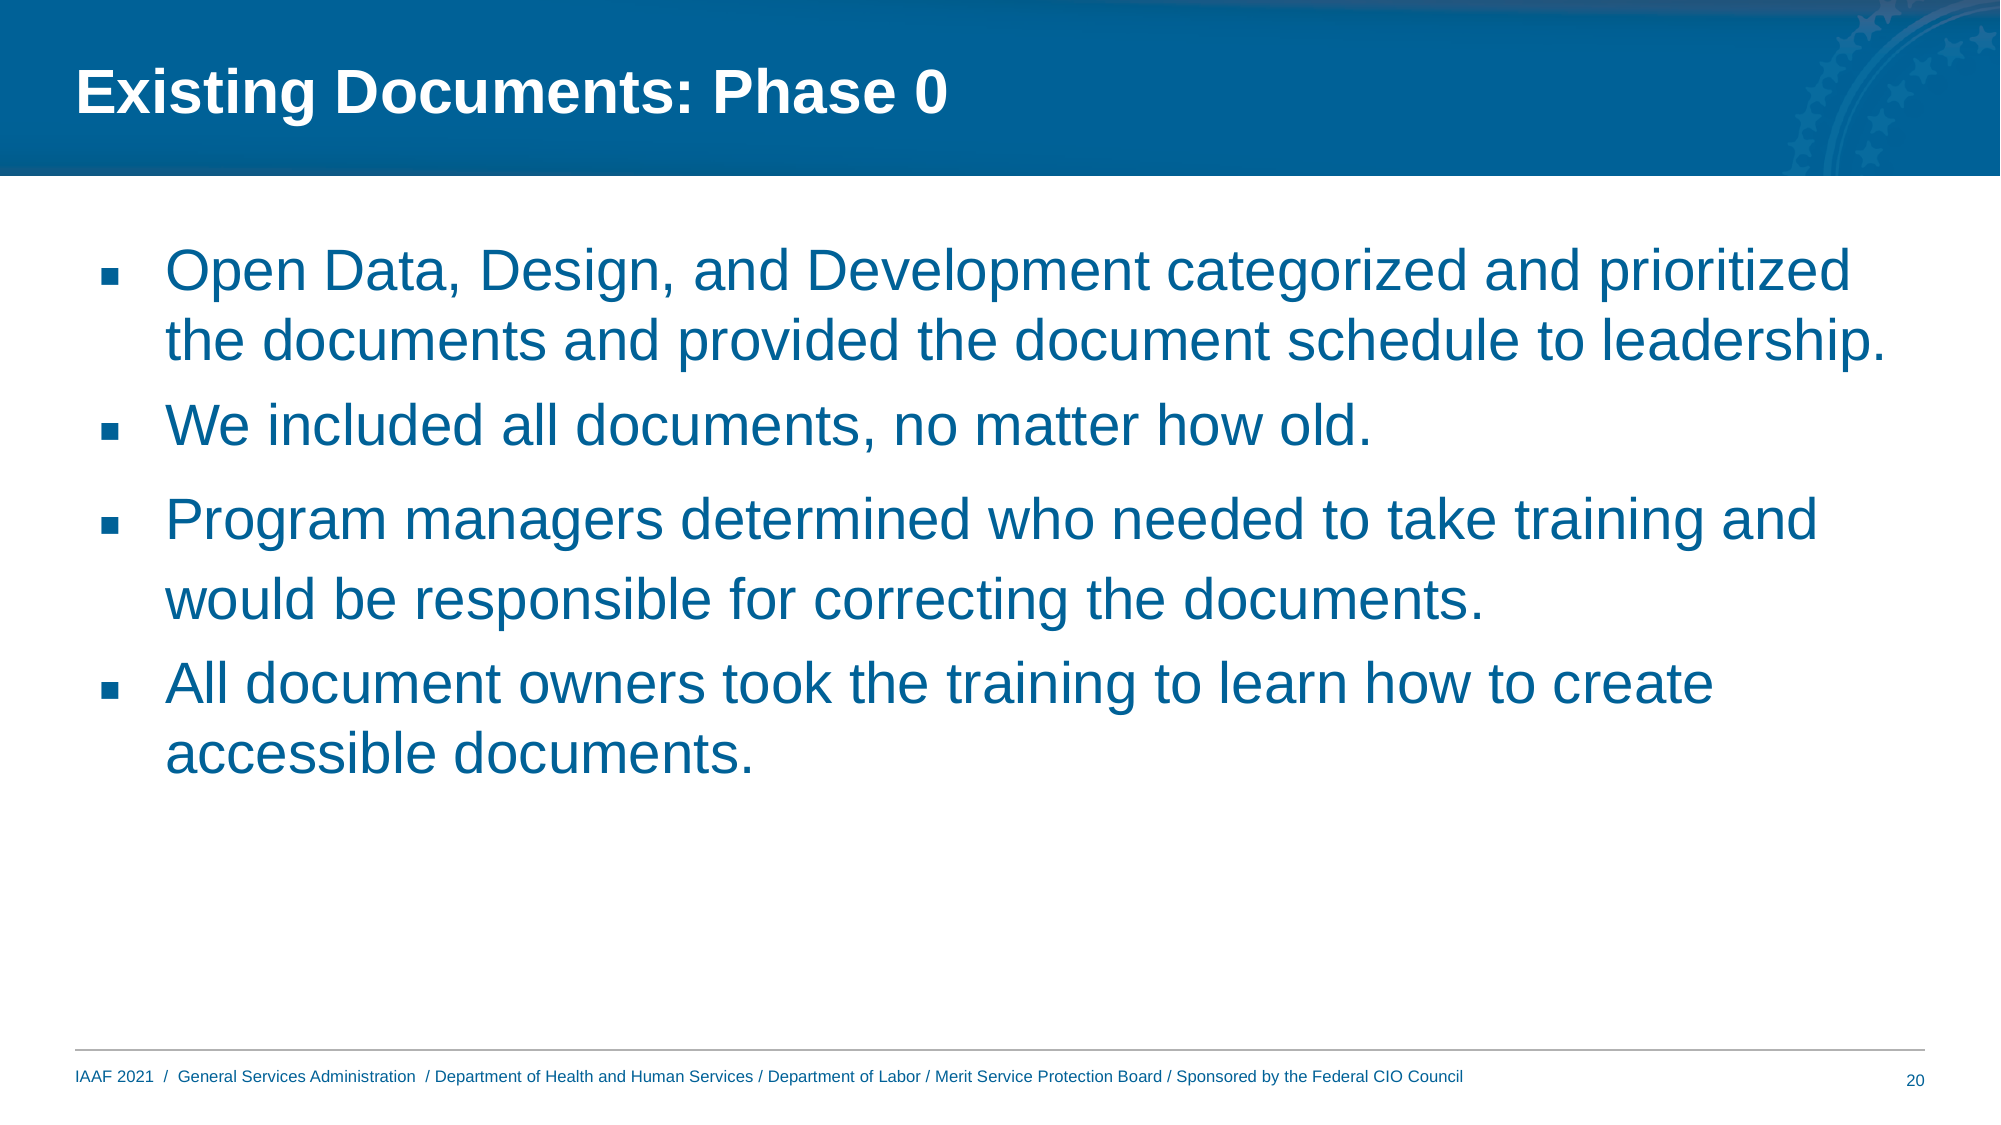

# Existing Documents: Phase 0
Open Data, Design, and Development categorized and prioritized the documents and provided the document schedule to leadership.
We included all documents, no matter how old.
Program managers determined who needed to take training and would be responsible for correcting the documents.
All document owners took the training to learn how to create accessible documents.
20